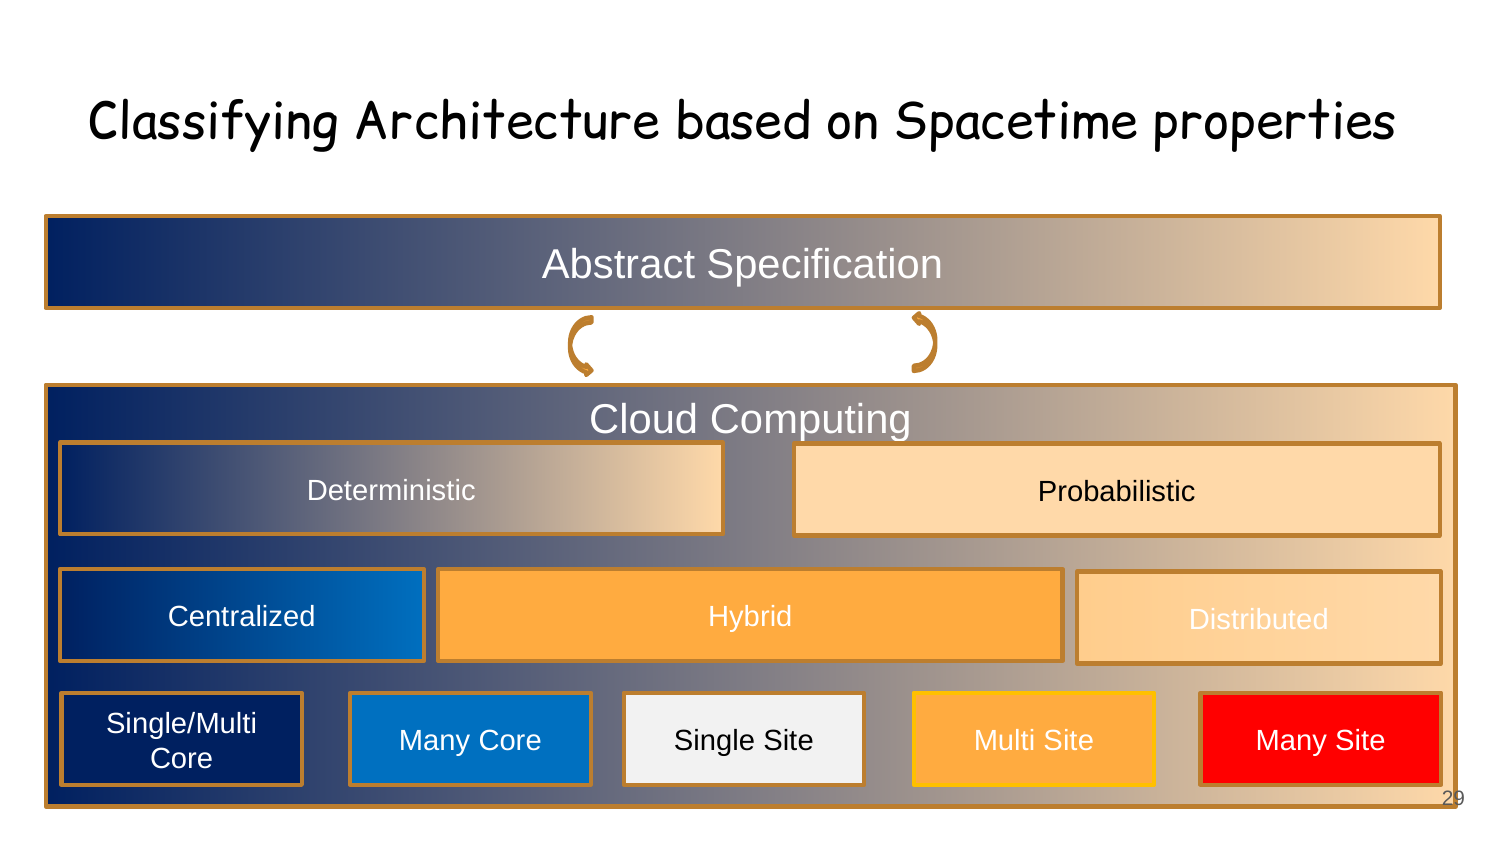

Classifying Architecture based on Spacetime properties
Abstract Specification

Cloud Computing
Deterministic
Probabilistic
Hybrid
Centralized
Distributed
Many Core
Single Site
Multi Site
Many Site
Single/Multi Core
29